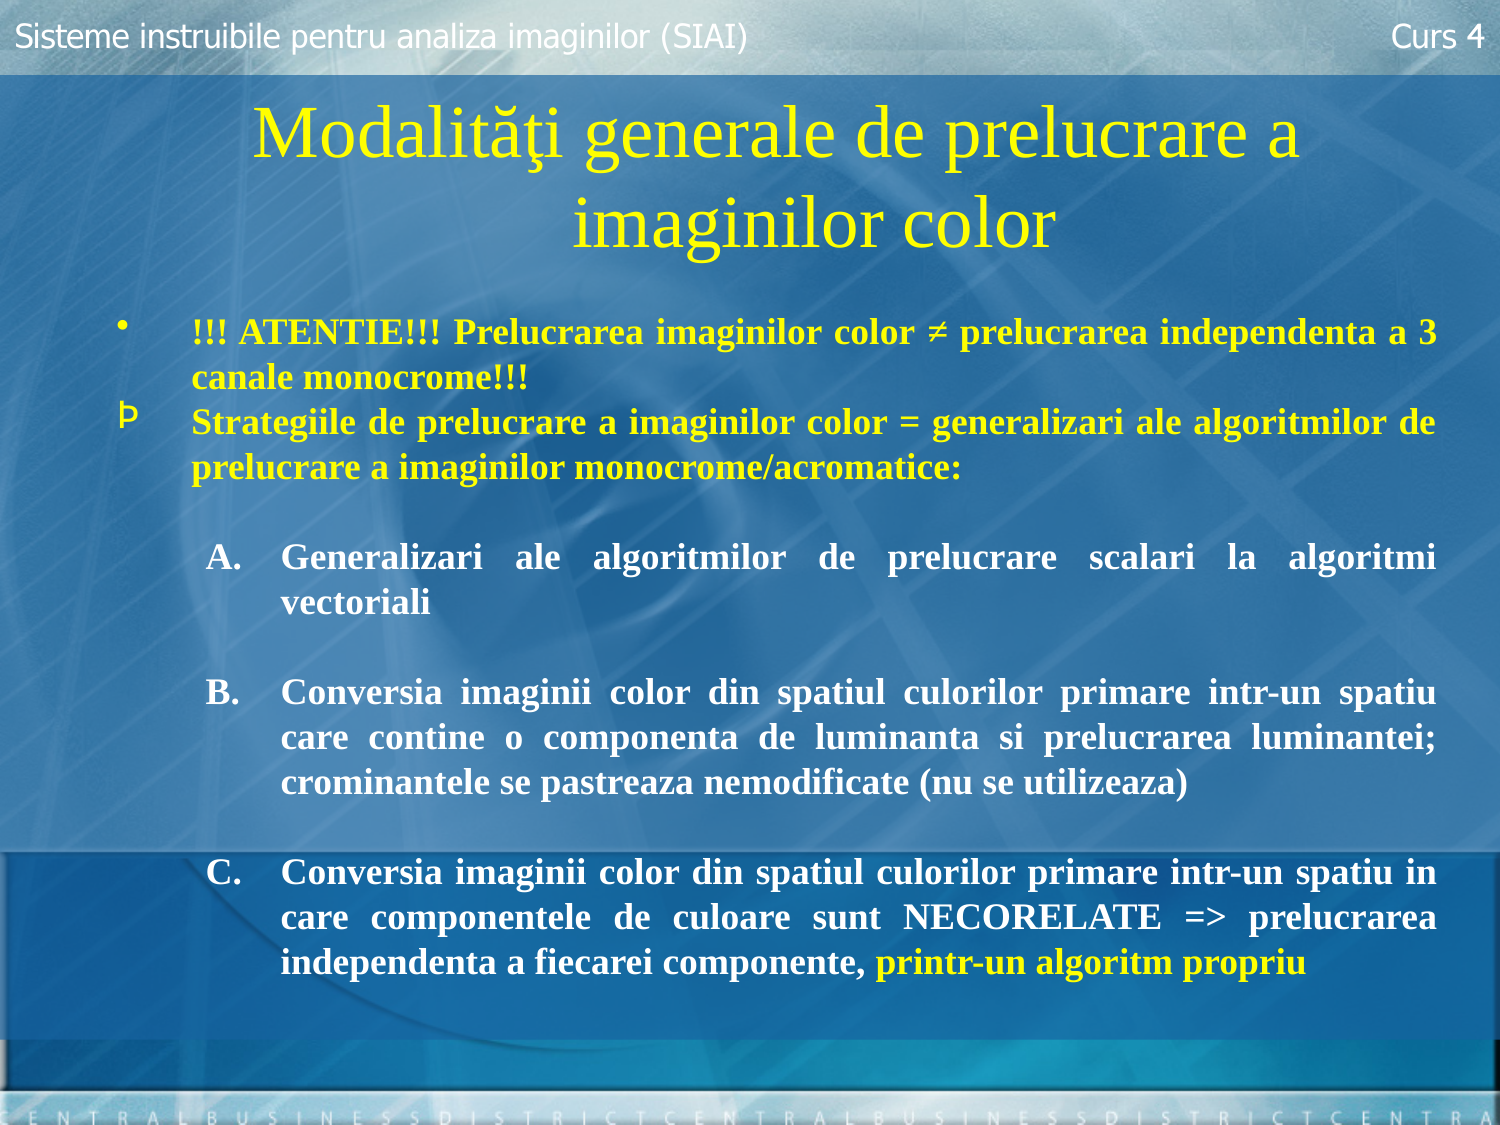

Sisteme instruibile pentru analiza imaginilor (SIAI)
Curs 4
Modalităţi generale de prelucrare a imaginilor color

!!! ATENTIE!!! Prelucrarea imaginilor color ≠ prelucrarea independenta a 3 canale monocrome!!!
Strategiile de prelucrare a imaginilor color = generalizari ale algoritmilor de prelucrare a imaginilor monocrome/acromatice:

Generalizari ale algoritmilor de prelucrare scalari la algoritmi vectoriali

Conversia imaginii color din spatiul culorilor primare intr-un spatiu care contine o componenta de luminanta si prelucrarea luminantei; crominantele se pastreaza nemodificate (nu se utilizeaza)

Conversia imaginii color din spatiul culorilor primare intr-un spatiu in care componentele de culoare sunt NECORELATE => prelucrarea independenta a fiecarei componente, printr-un algoritm propriu